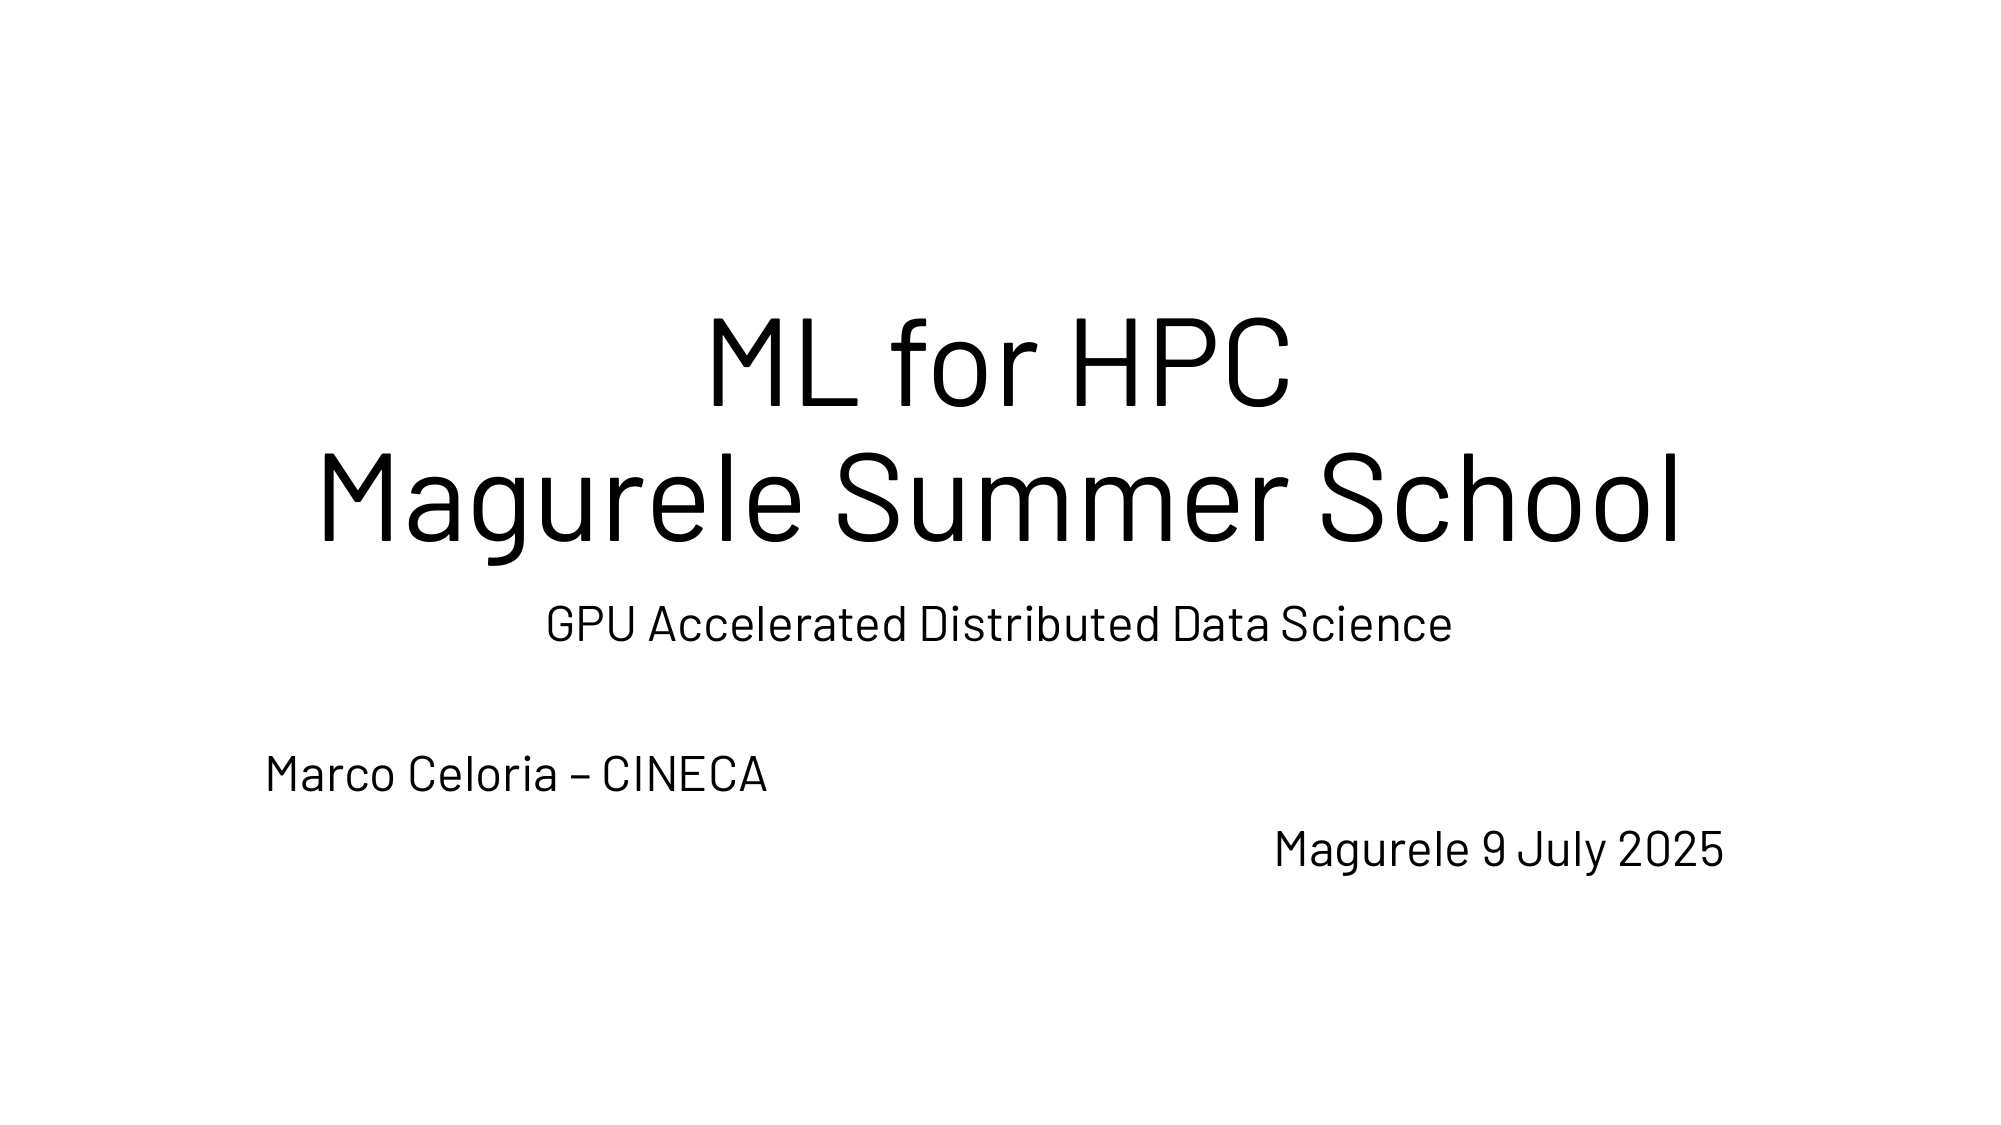

# ML for HPC Magurele Summer School
GPU Accelerated Distributed Data Science

Marco Celoria – CINECA
Magurele 9 July 2025